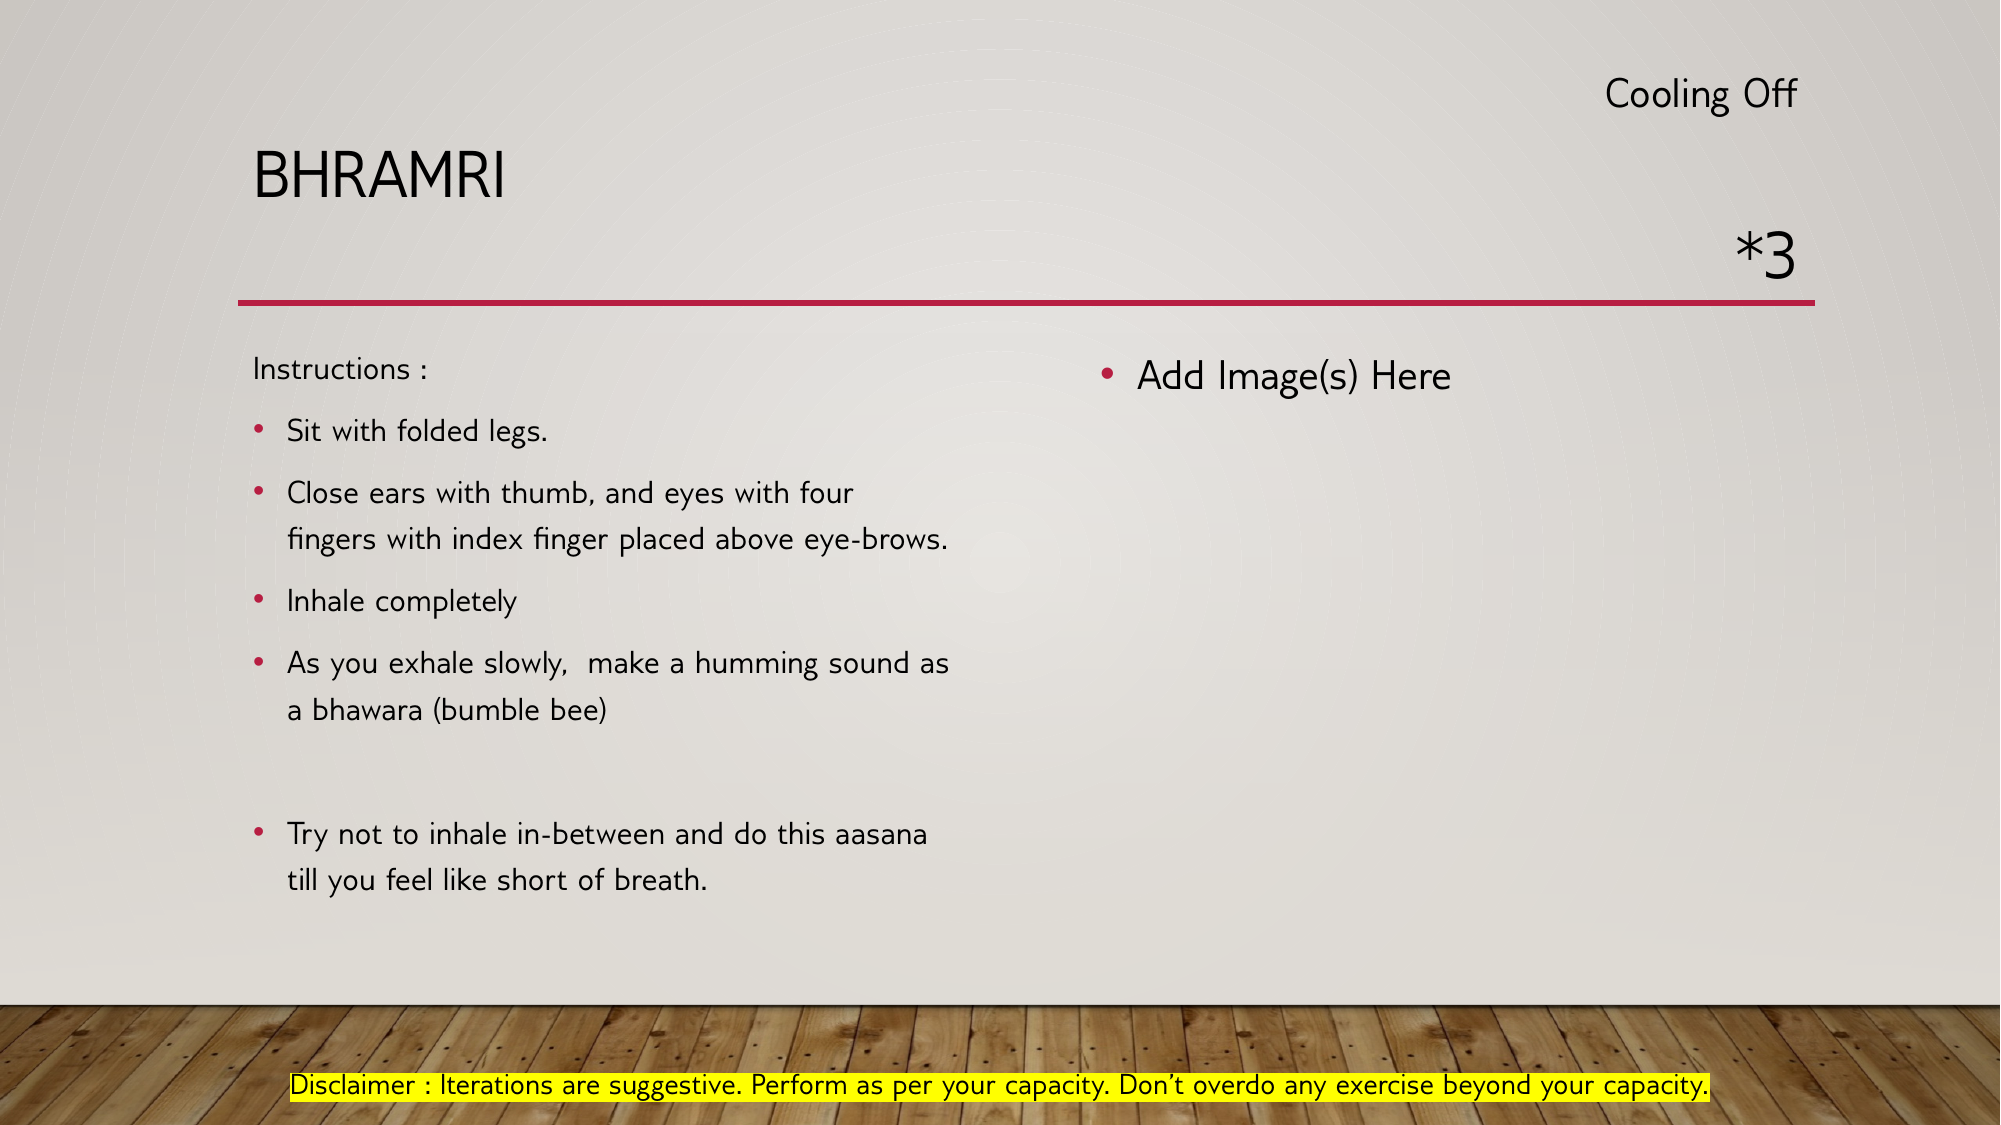

Cooling Off
# BhramRi
*3
Add Image(s) Here

Instructions :
Sit with folded legs.
Close ears with thumb, and eyes with four fingers with index finger placed above eye-brows.
Inhale completely
As you exhale slowly,  make a humming sound as a bhawara (bumble bee)

Try not to inhale in-between and do this aasana till you feel like short of breath.

Disclaimer : Iterations are suggestive. Perform as per your capacity. Don’t overdo any exercise beyond your capacity.